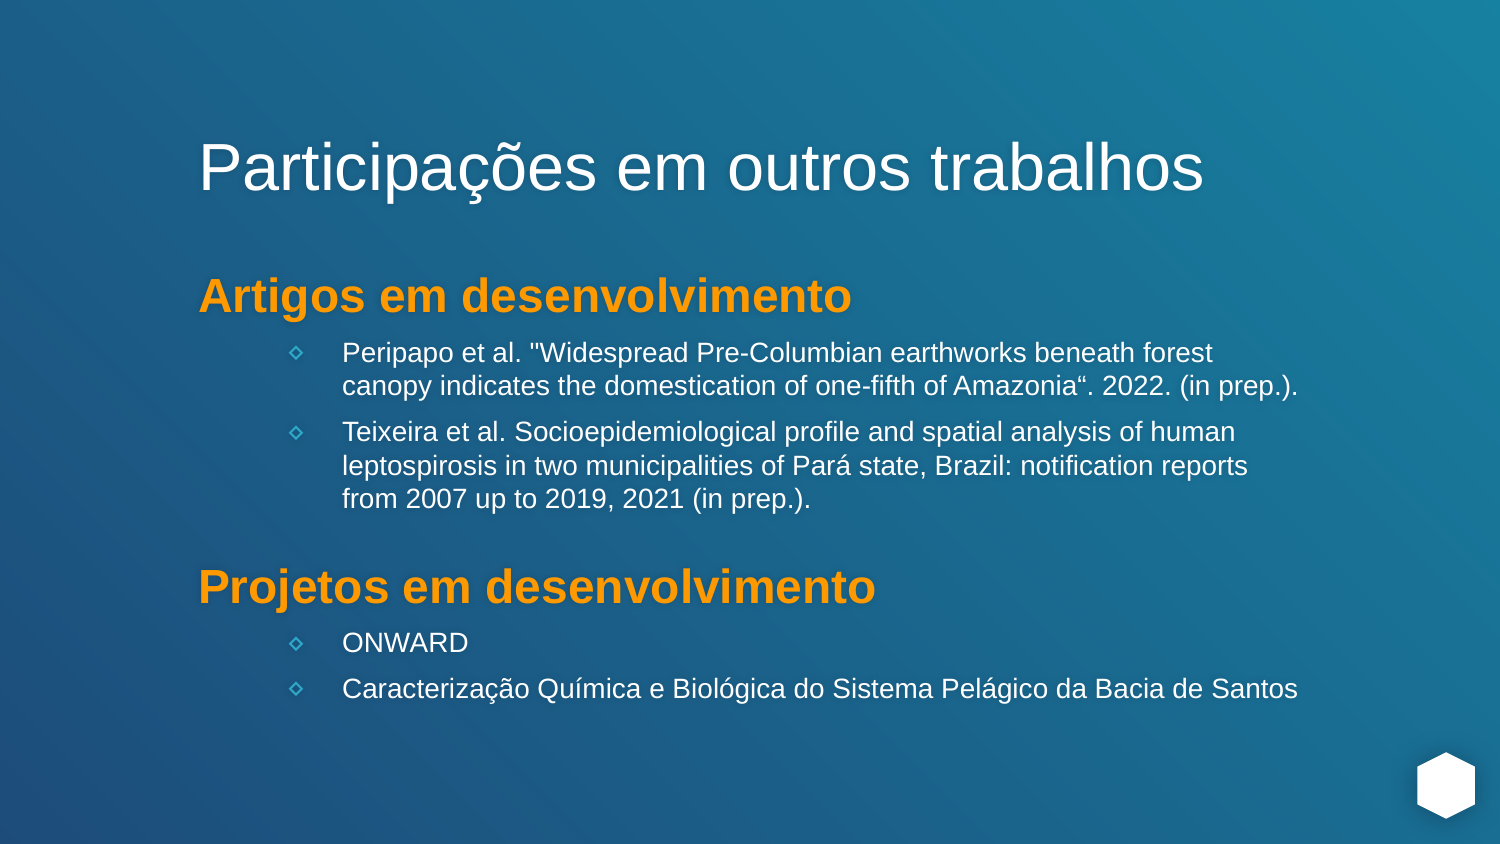

# Participações em outros trabalhos
Artigos em desenvolvimento
Peripapo et al. "Widespread Pre-Columbian earthworks beneath forest canopy indicates the domestication of one-fifth of Amazonia“. 2022. (in prep.).
Teixeira et al. Socioepidemiological profile and spatial analysis of human leptospirosis in two municipalities of Pará state, Brazil: notification reports from 2007 up to 2019, 2021 (in prep.).

Projetos em desenvolvimento
ONWARD
Caracterização Química e Biológica do Sistema Pelágico da Bacia de Santos